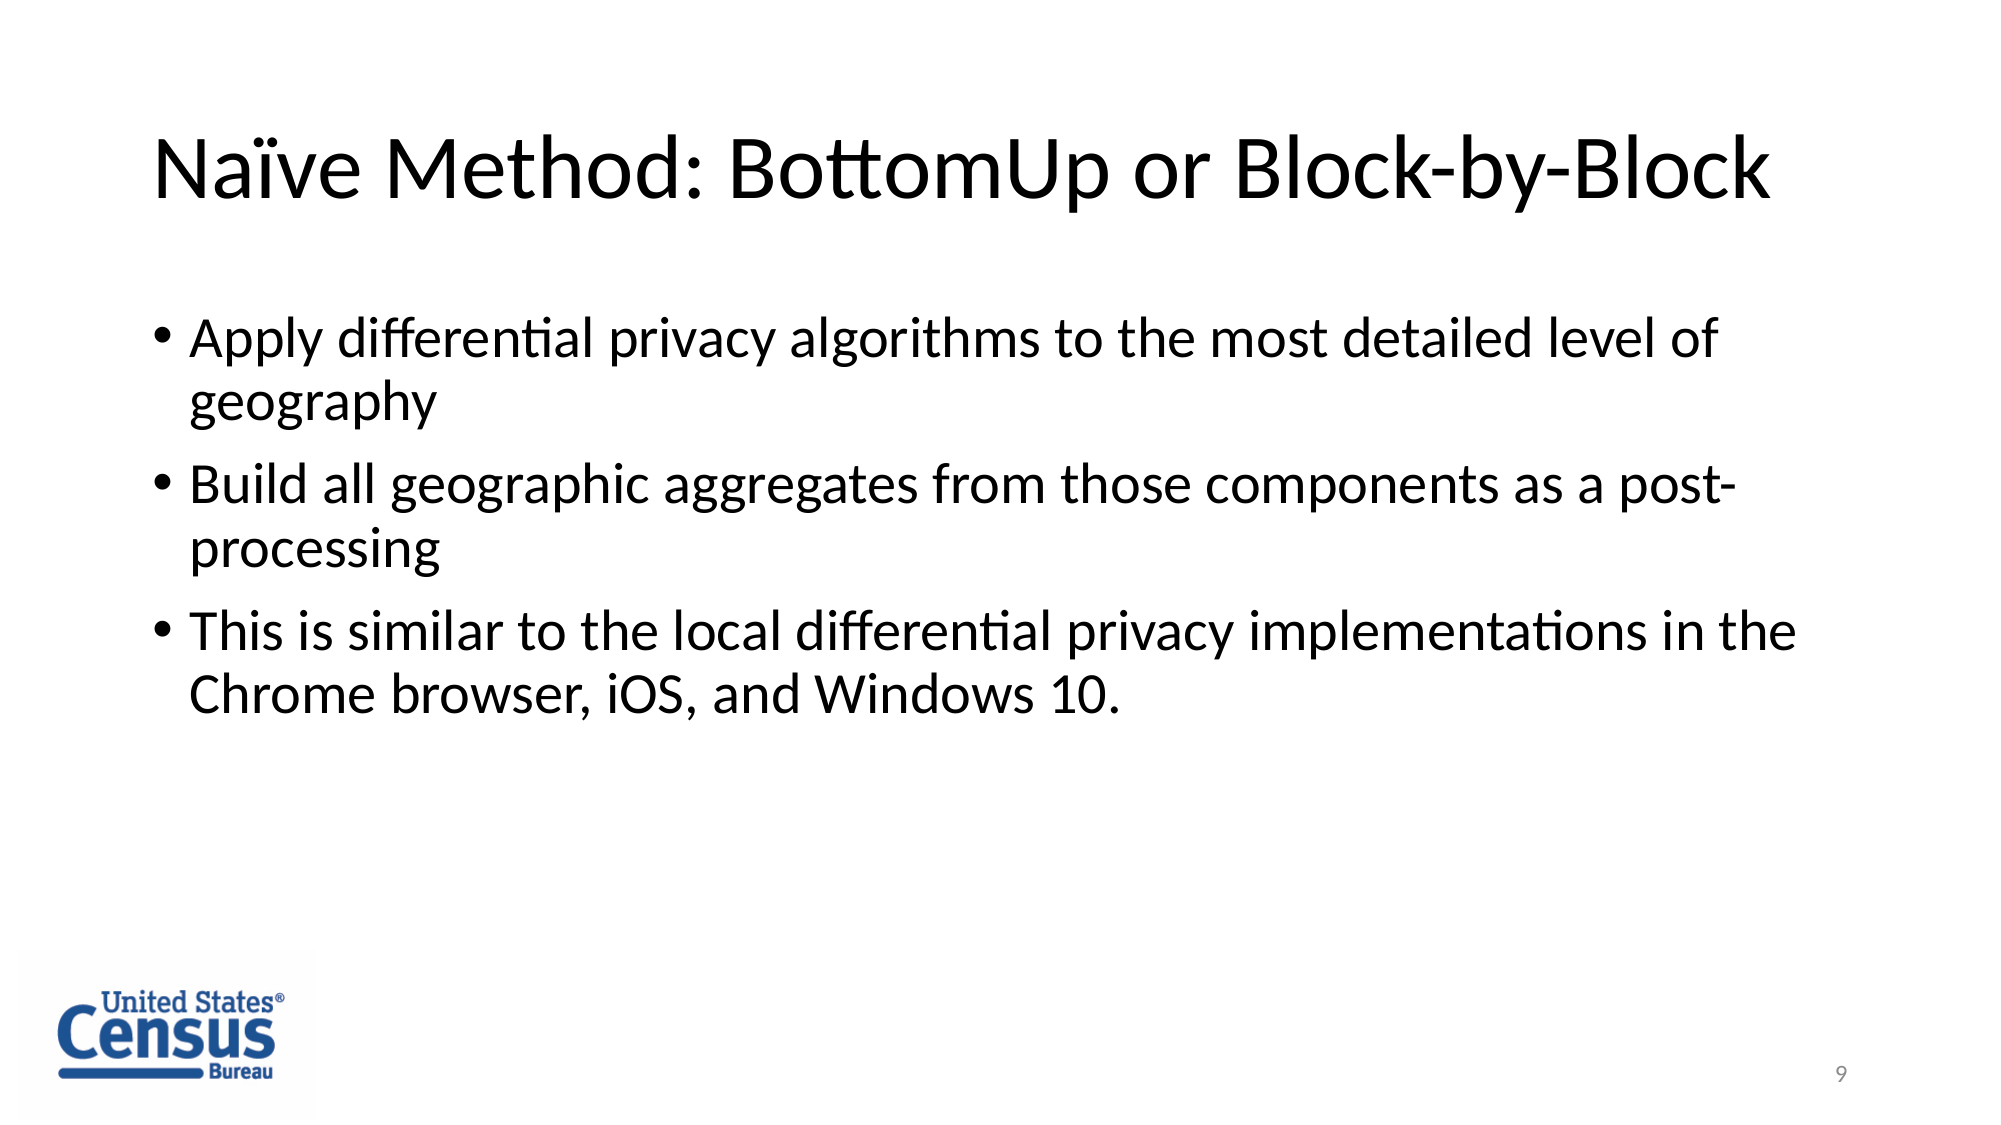

# Naïve Method: BottomUp or Block-by-Block
Apply differential privacy algorithms to the most detailed level of geography
Build all geographic aggregates from those components as a post-processing
This is similar to the local differential privacy implementations in the Chrome browser, iOS, and Windows 10.
9